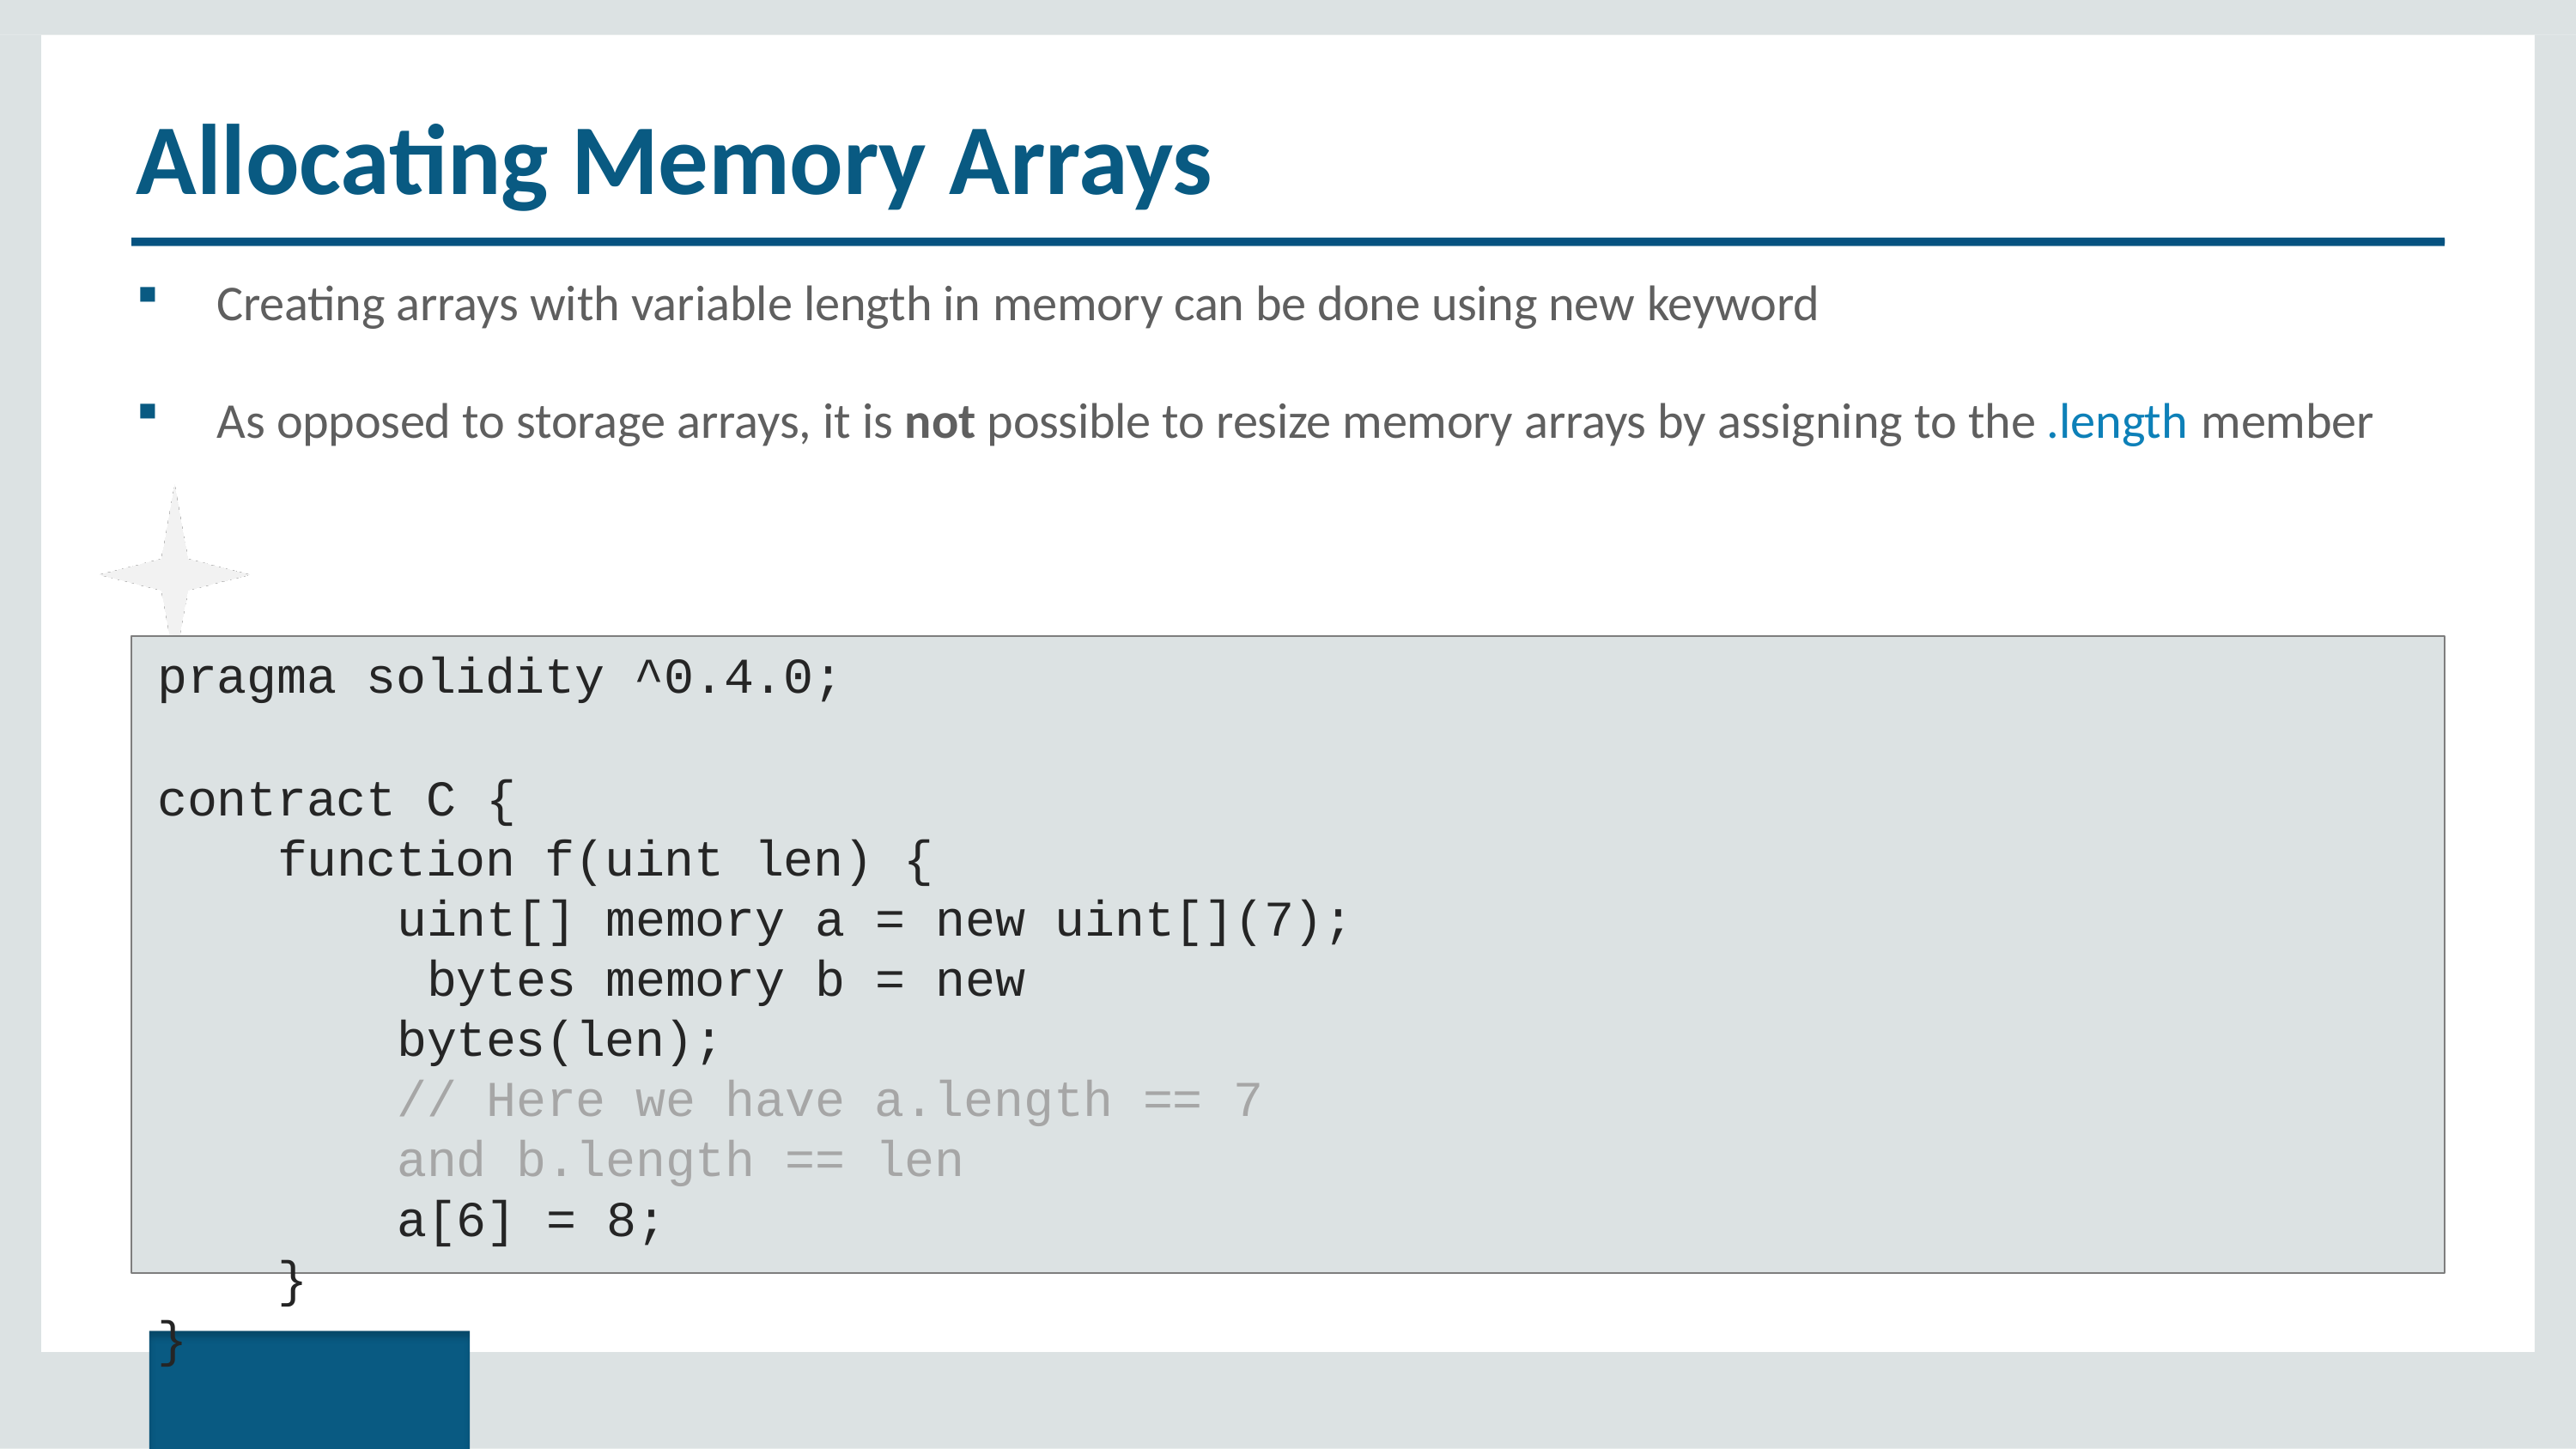

# Allocating Memory Arrays

Creating arrays with variable length in memory can be done using new keyword

As opposed to storage arrays, it is not possible to resize memory arrays by assigning to the .length member

pragma solidity ^0.4.0;

contract C {
function f(uint len) {
uint[] memory a = new uint[](7);  bytes memory b = new bytes(len);
// Here we have a.length == 7 and b.length == len
a[6] = 8;
}
}